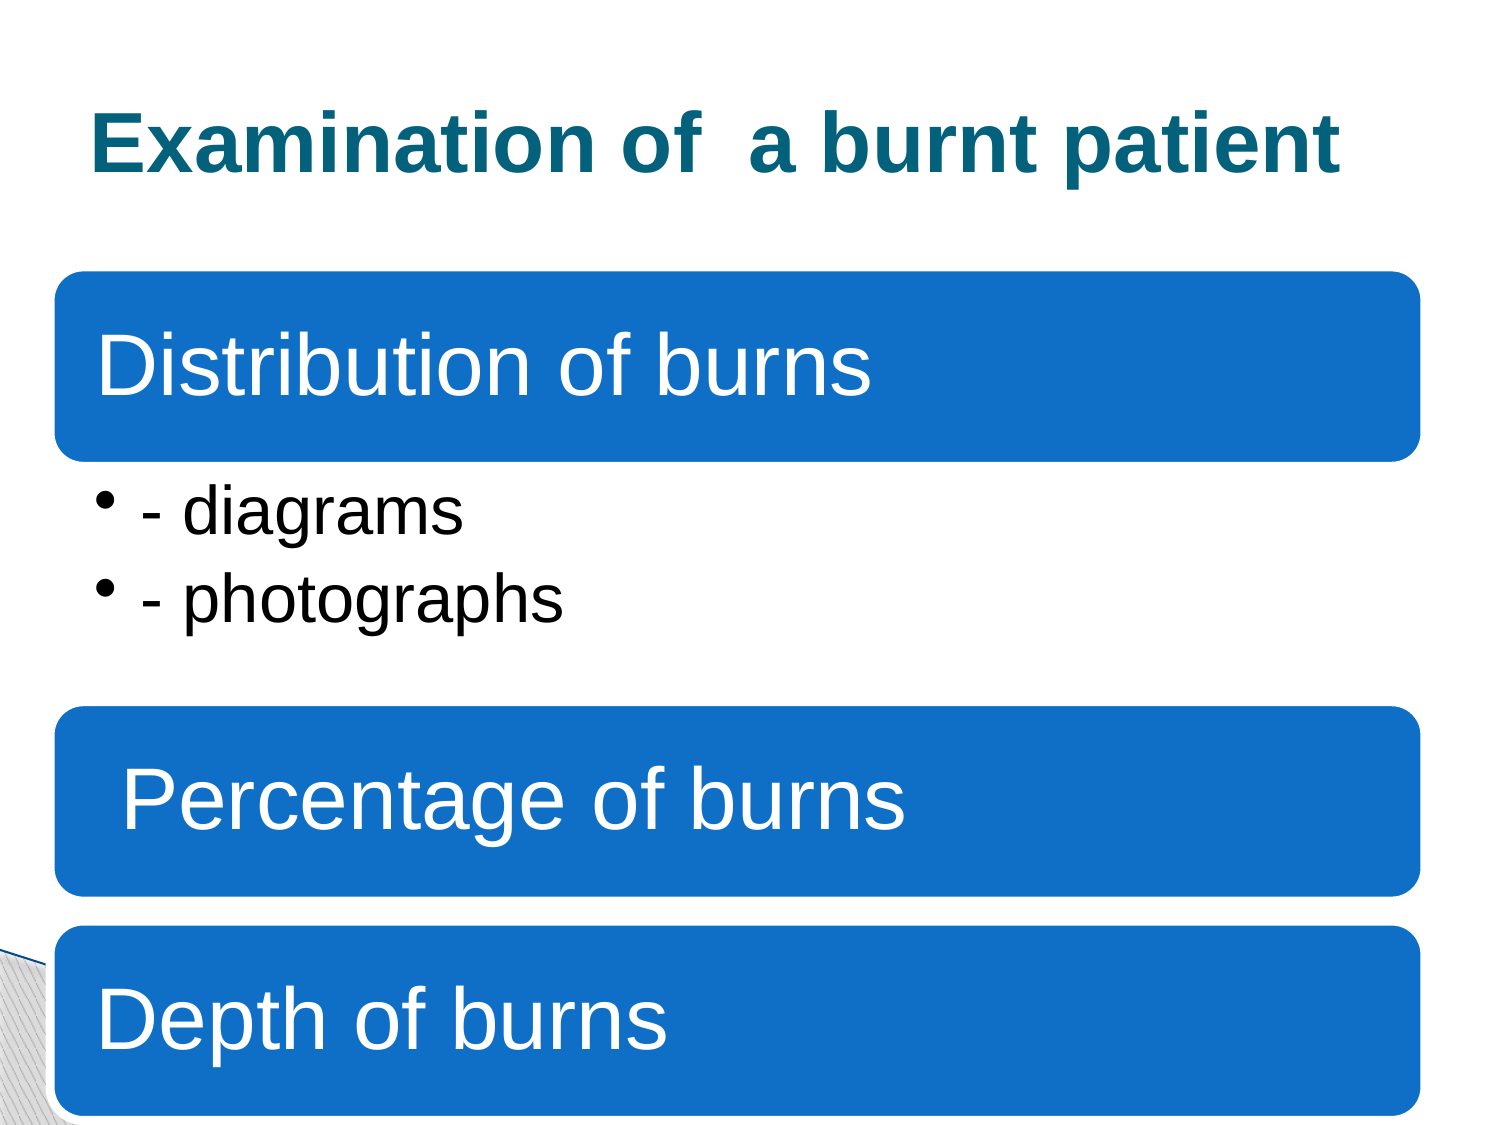

# Examination of  a burnt patient
Distribution of burns
- diagrams
- photographs
 Percentage of burns
Depth of burns